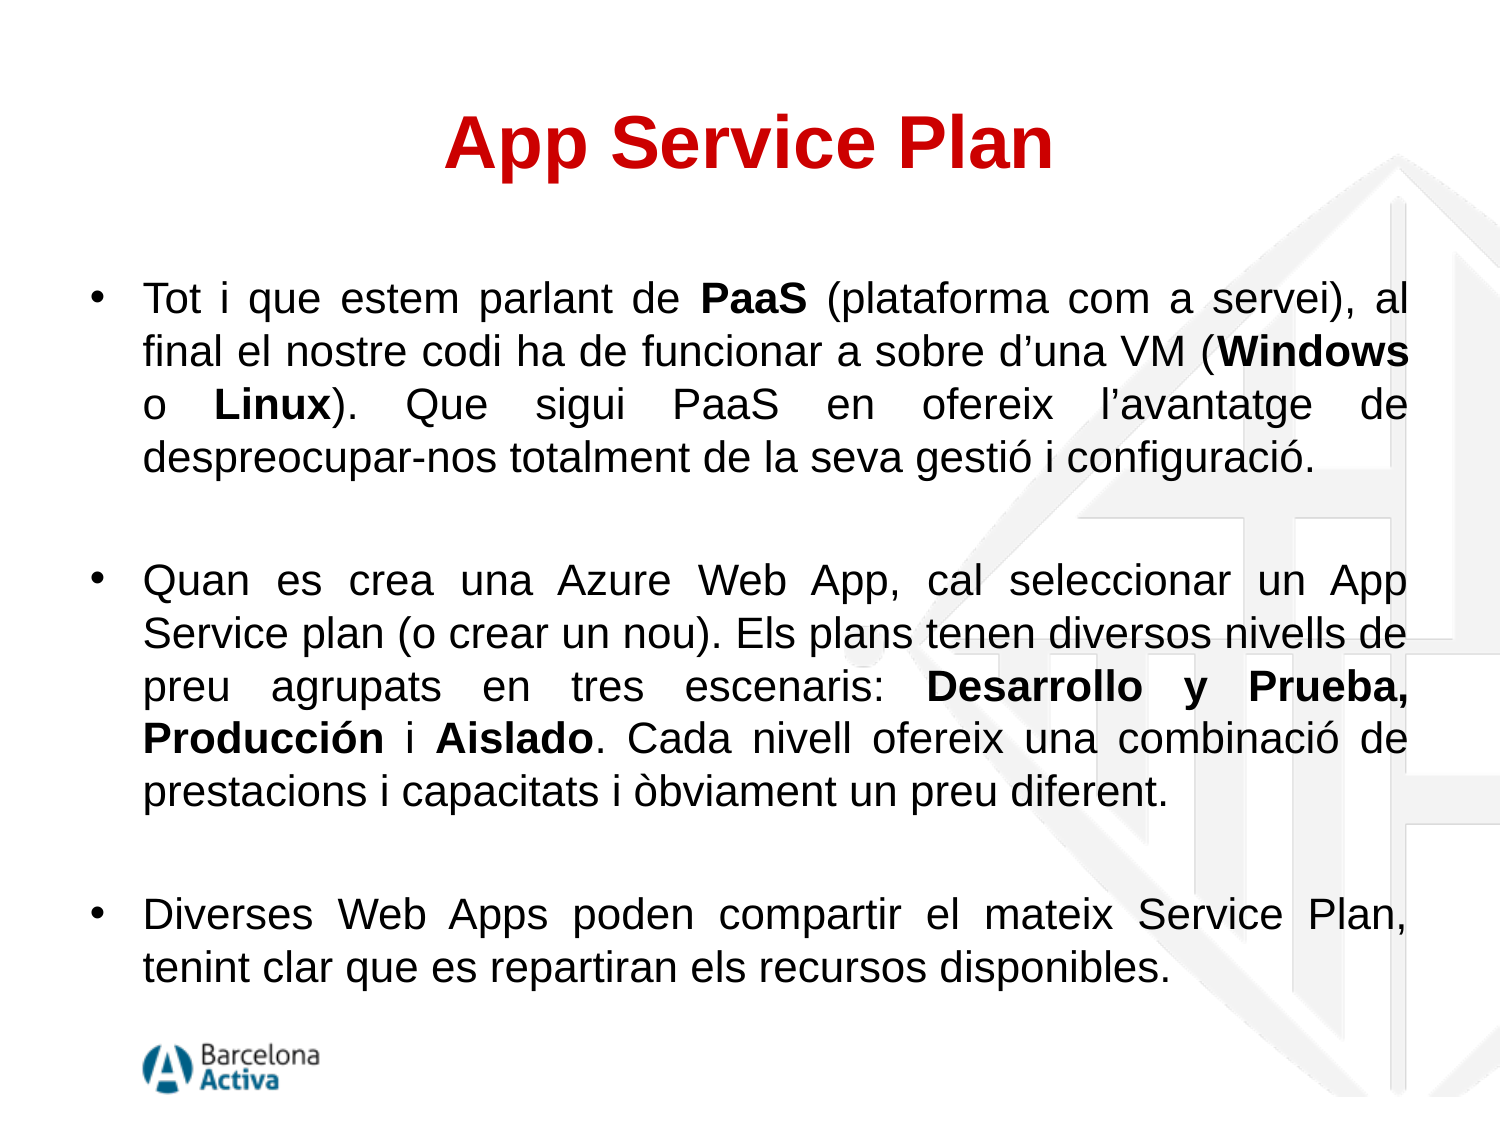

# App Service Plan
Tot i que estem parlant de PaaS (plataforma com a servei), al final el nostre codi ha de funcionar a sobre d’una VM (Windows o Linux). Que sigui PaaS en ofereix l’avantatge de despreocupar-nos totalment de la seva gestió i configuració.

Quan es crea una Azure Web App, cal seleccionar un App Service plan (o crear un nou). Els plans tenen diversos nivells de preu agrupats en tres escenaris: Desarrollo y Prueba, Producción i Aislado. Cada nivell ofereix una combinació de prestacions i capacitats i òbviament un preu diferent.

Diverses Web Apps poden compartir el mateix Service Plan, tenint clar que es repartiran els recursos disponibles.